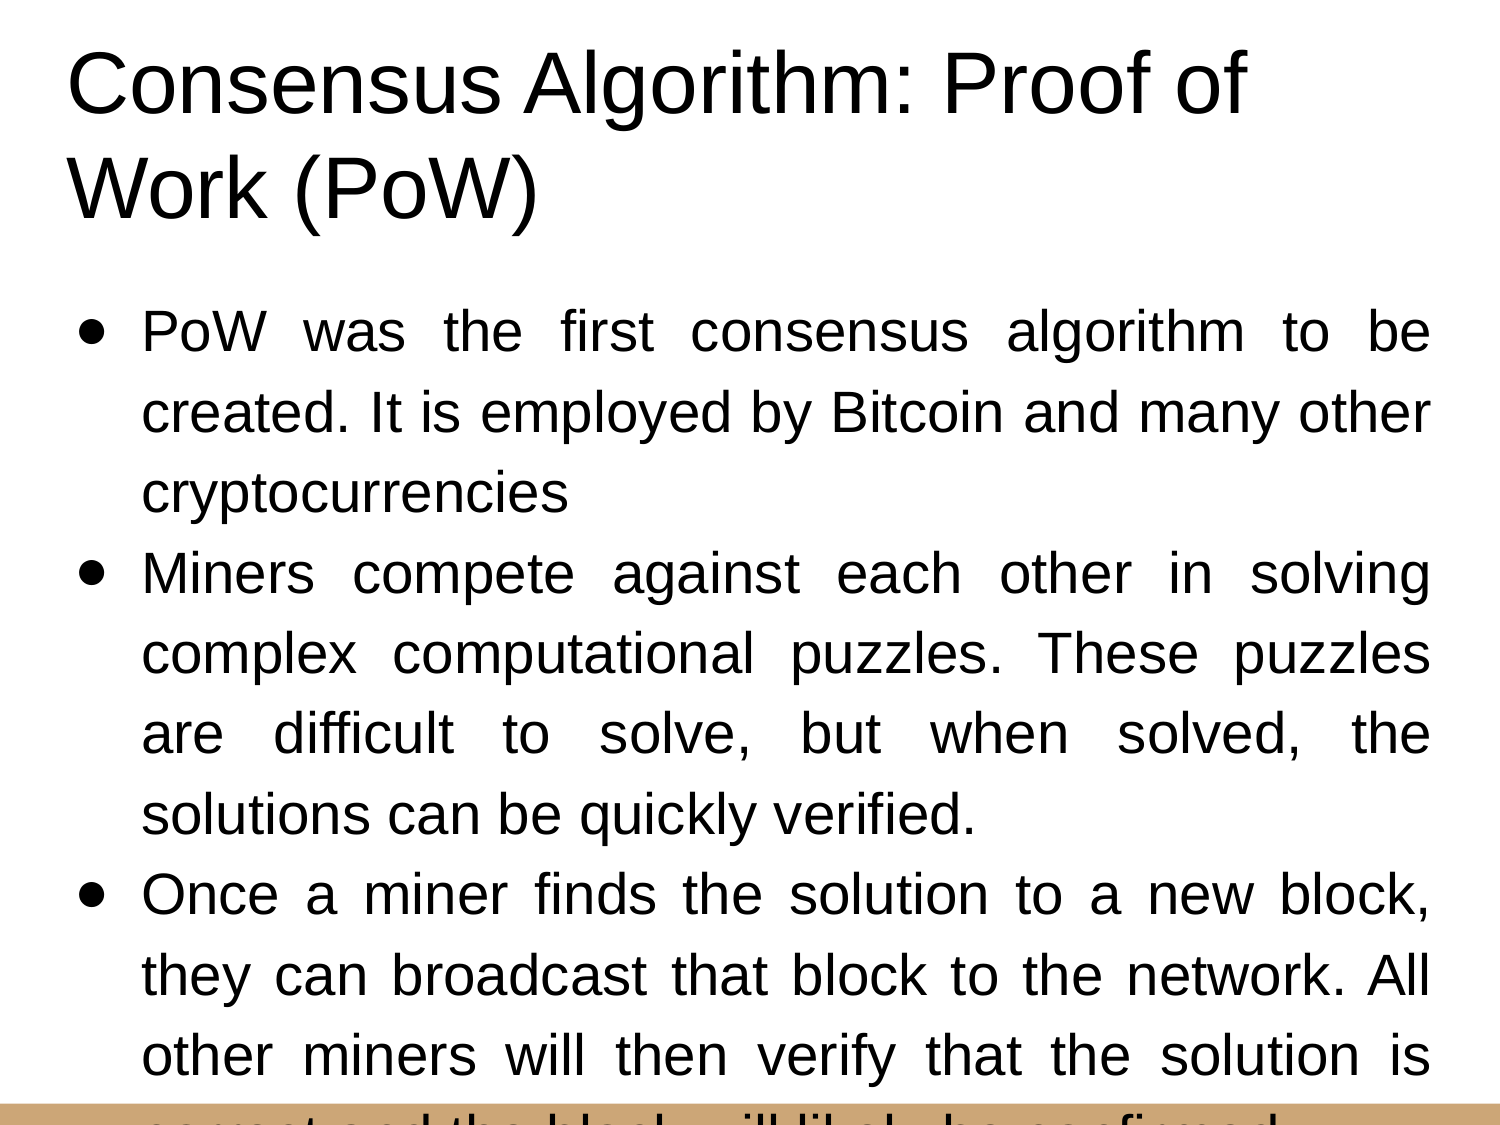

# Consensus Algorithm: Proof of Work (PoW)
PoW was the first consensus algorithm to be created. It is employed by Bitcoin and many other cryptocurrencies
Miners compete against each other in solving complex computational puzzles. These puzzles are difficult to solve, but when solved, the solutions can be quickly verified.
Once a miner finds the solution to a new block, they can broadcast that block to the network. All other miners will then verify that the solution is correct and the block will likely be confirmed.